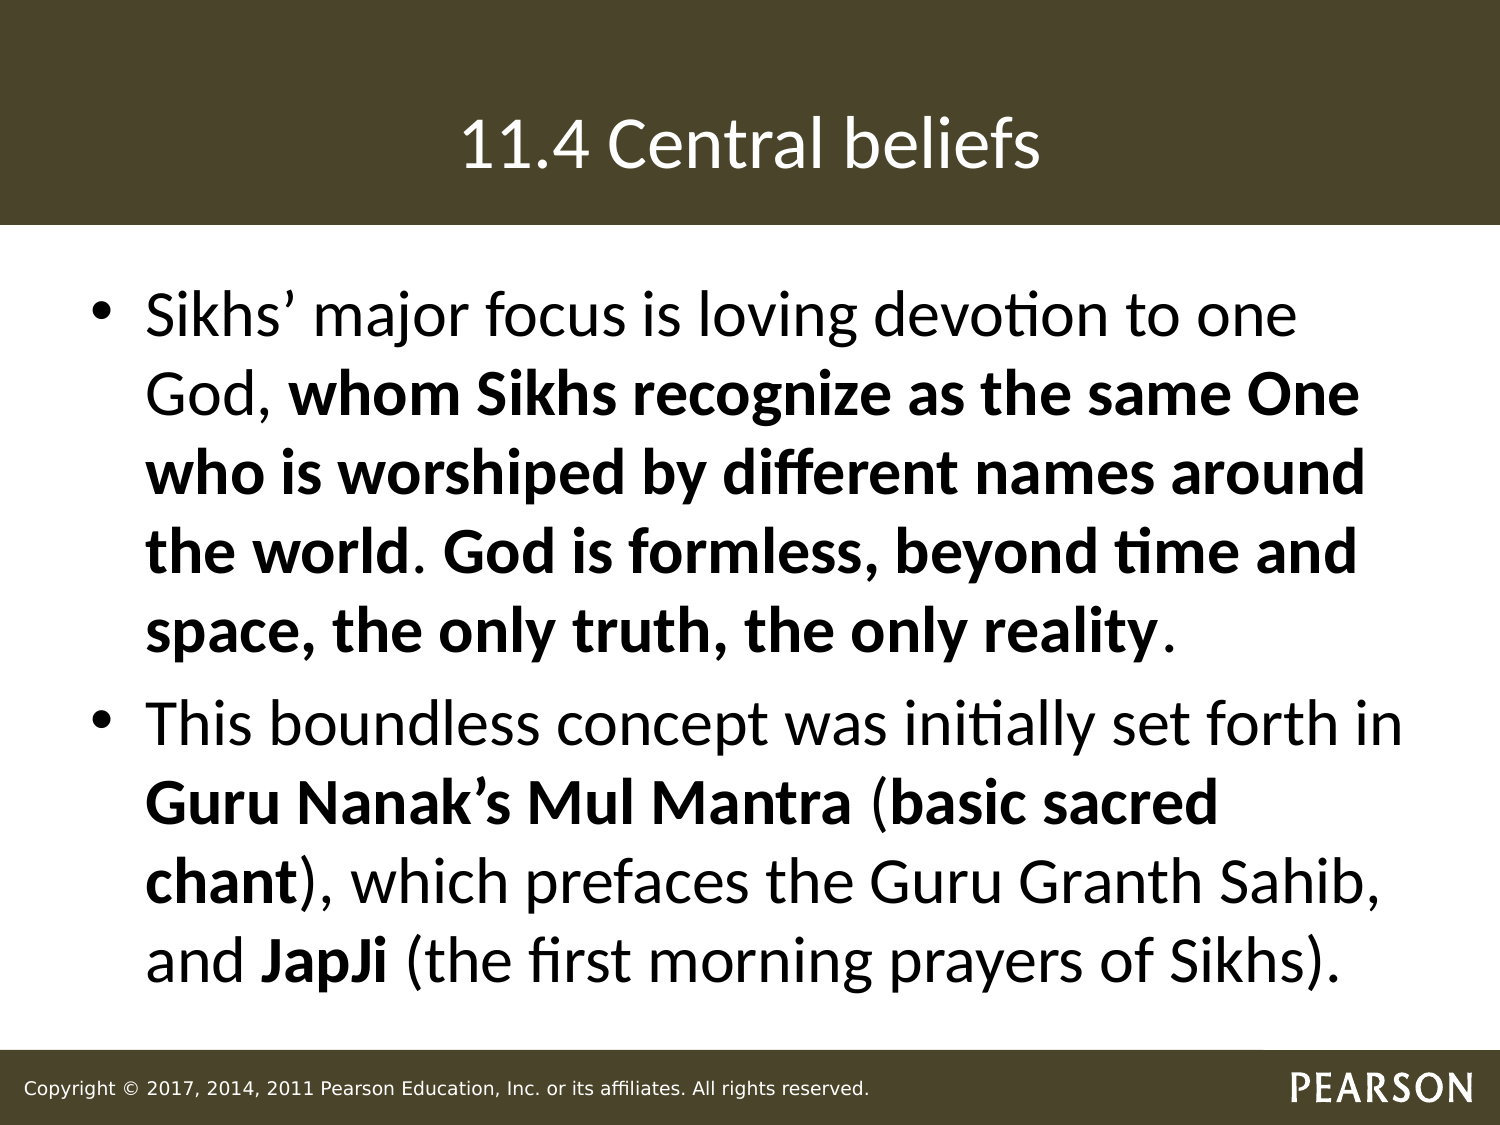

# 11.4 Central beliefs
Sikhs’ major focus is loving devotion to one God, whom Sikhs recognize as the same One who is worshiped by different names around the world. God is formless, beyond time and space, the only truth, the only reality.
This boundless concept was initially set forth in Guru Nanak’s Mul Mantra (basic sacred chant), which prefaces the Guru Granth Sahib, and JapJi (the first morning prayers of Sikhs).